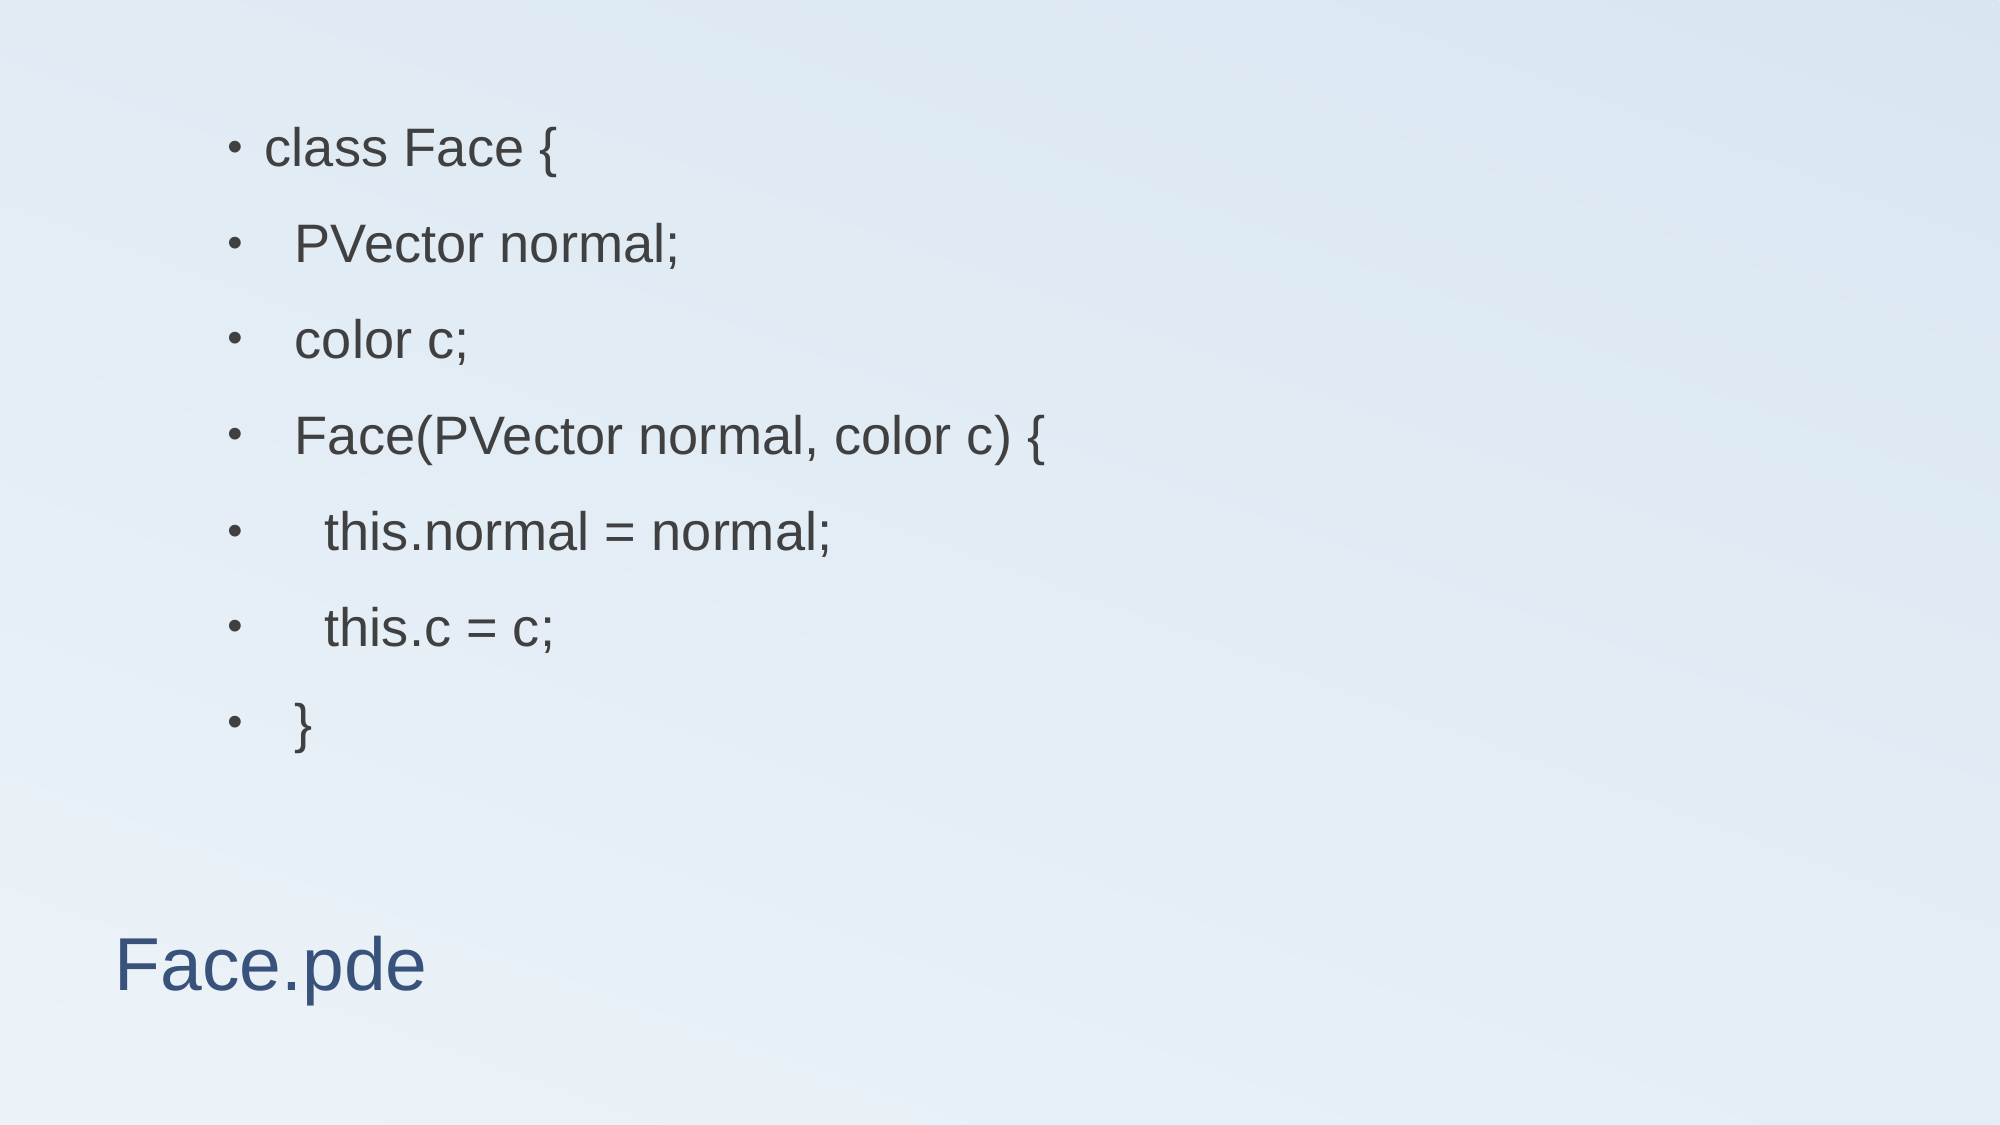

class Face {
  PVector normal;
  color c;
  Face(PVector normal, color c) {
    this.normal = normal;
    this.c = c;
  }
# Face.pde